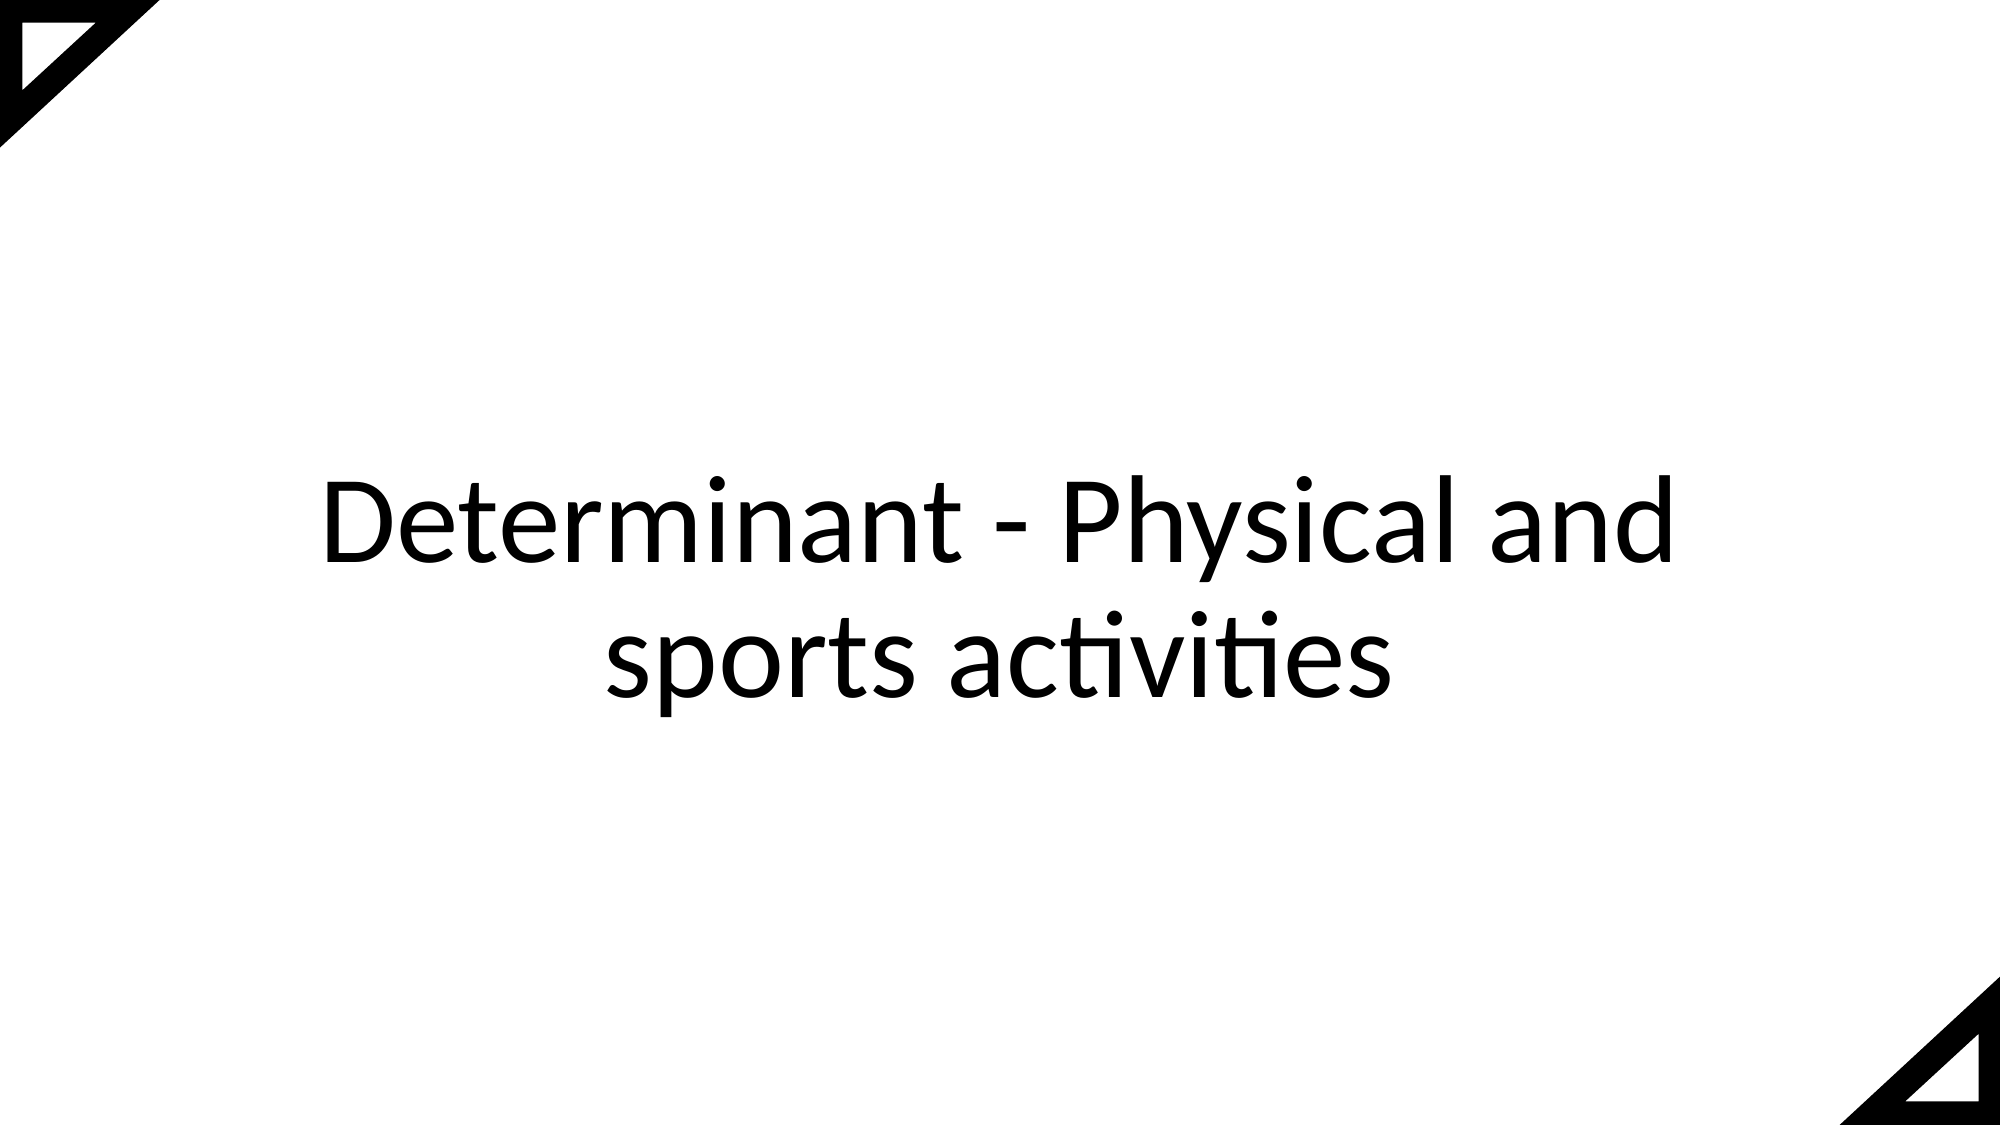

# Determinant - Physical and sports activities